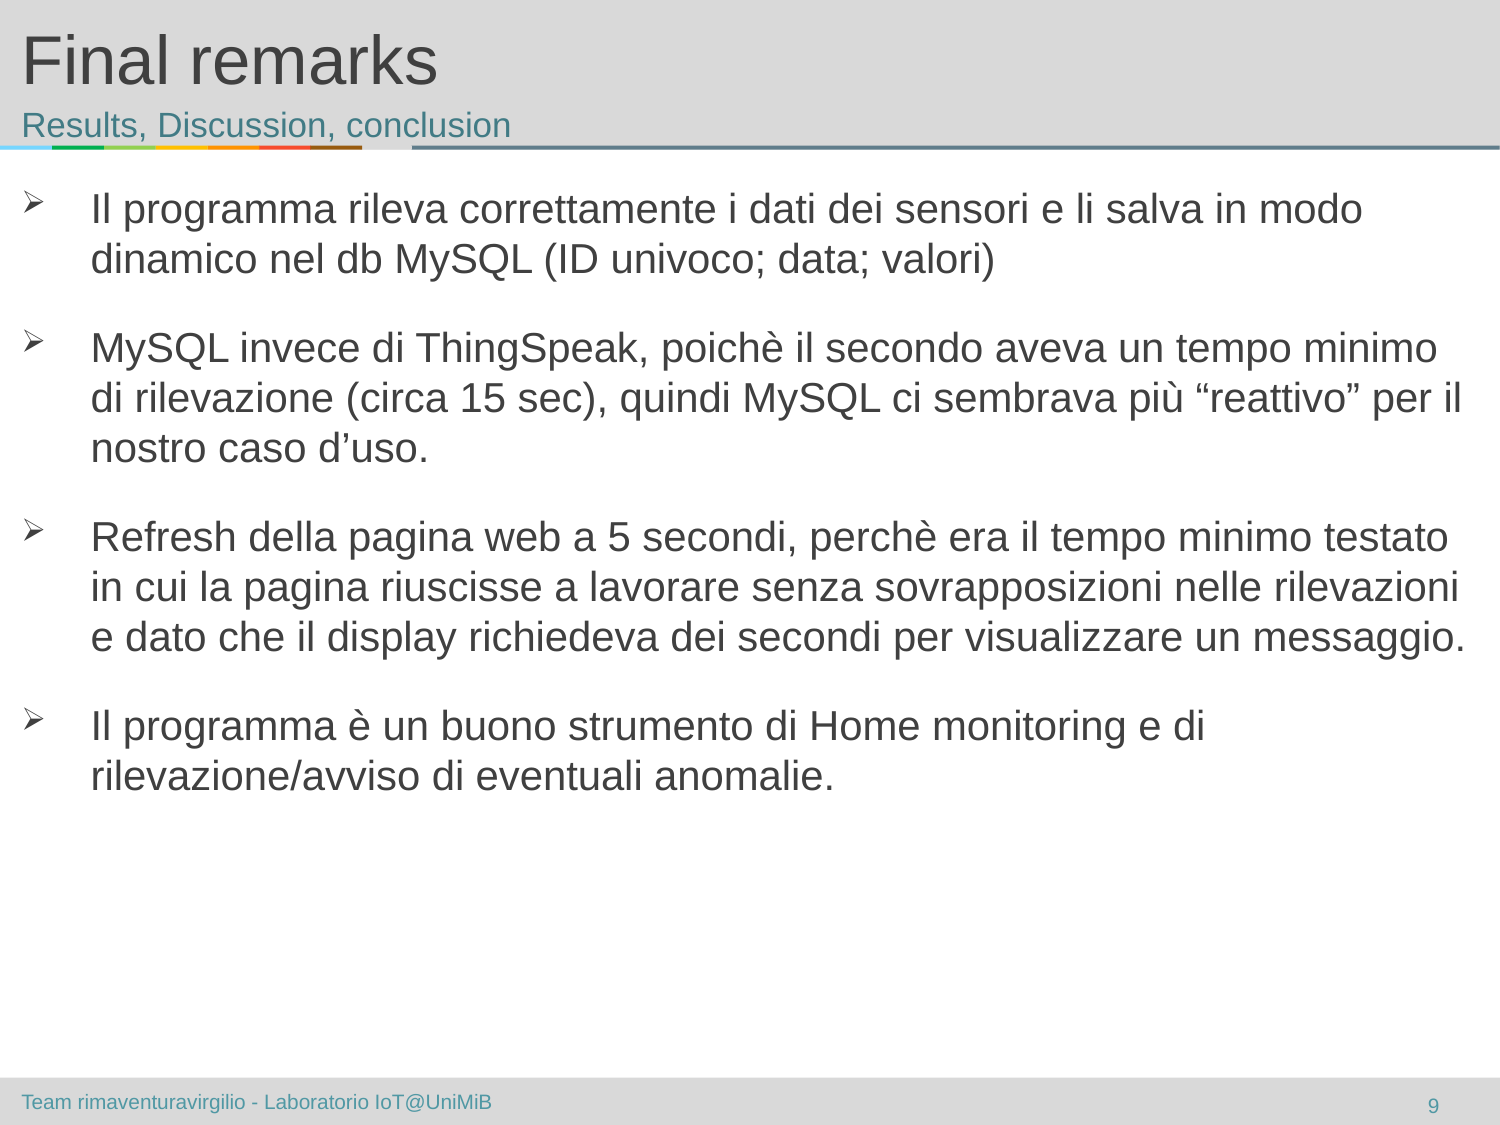

# Final remarks
Results, Discussion, conclusion
Il programma rileva correttamente i dati dei sensori e li salva in modo dinamico nel db MySQL (ID univoco; data; valori)
MySQL invece di ThingSpeak, poichè il secondo aveva un tempo minimo di rilevazione (circa 15 sec), quindi MySQL ci sembrava più “reattivo” per il nostro caso d’uso.
Refresh della pagina web a 5 secondi, perchè era il tempo minimo testato in cui la pagina riuscisse a lavorare senza sovrapposizioni nelle rilevazioni e dato che il display richiedeva dei secondi per visualizzare un messaggio.
Il programma è un buono strumento di Home monitoring e di rilevazione/avviso di eventuali anomalie.

9
Team rimaventuravirgilio - Laboratorio IoT@UniMiB